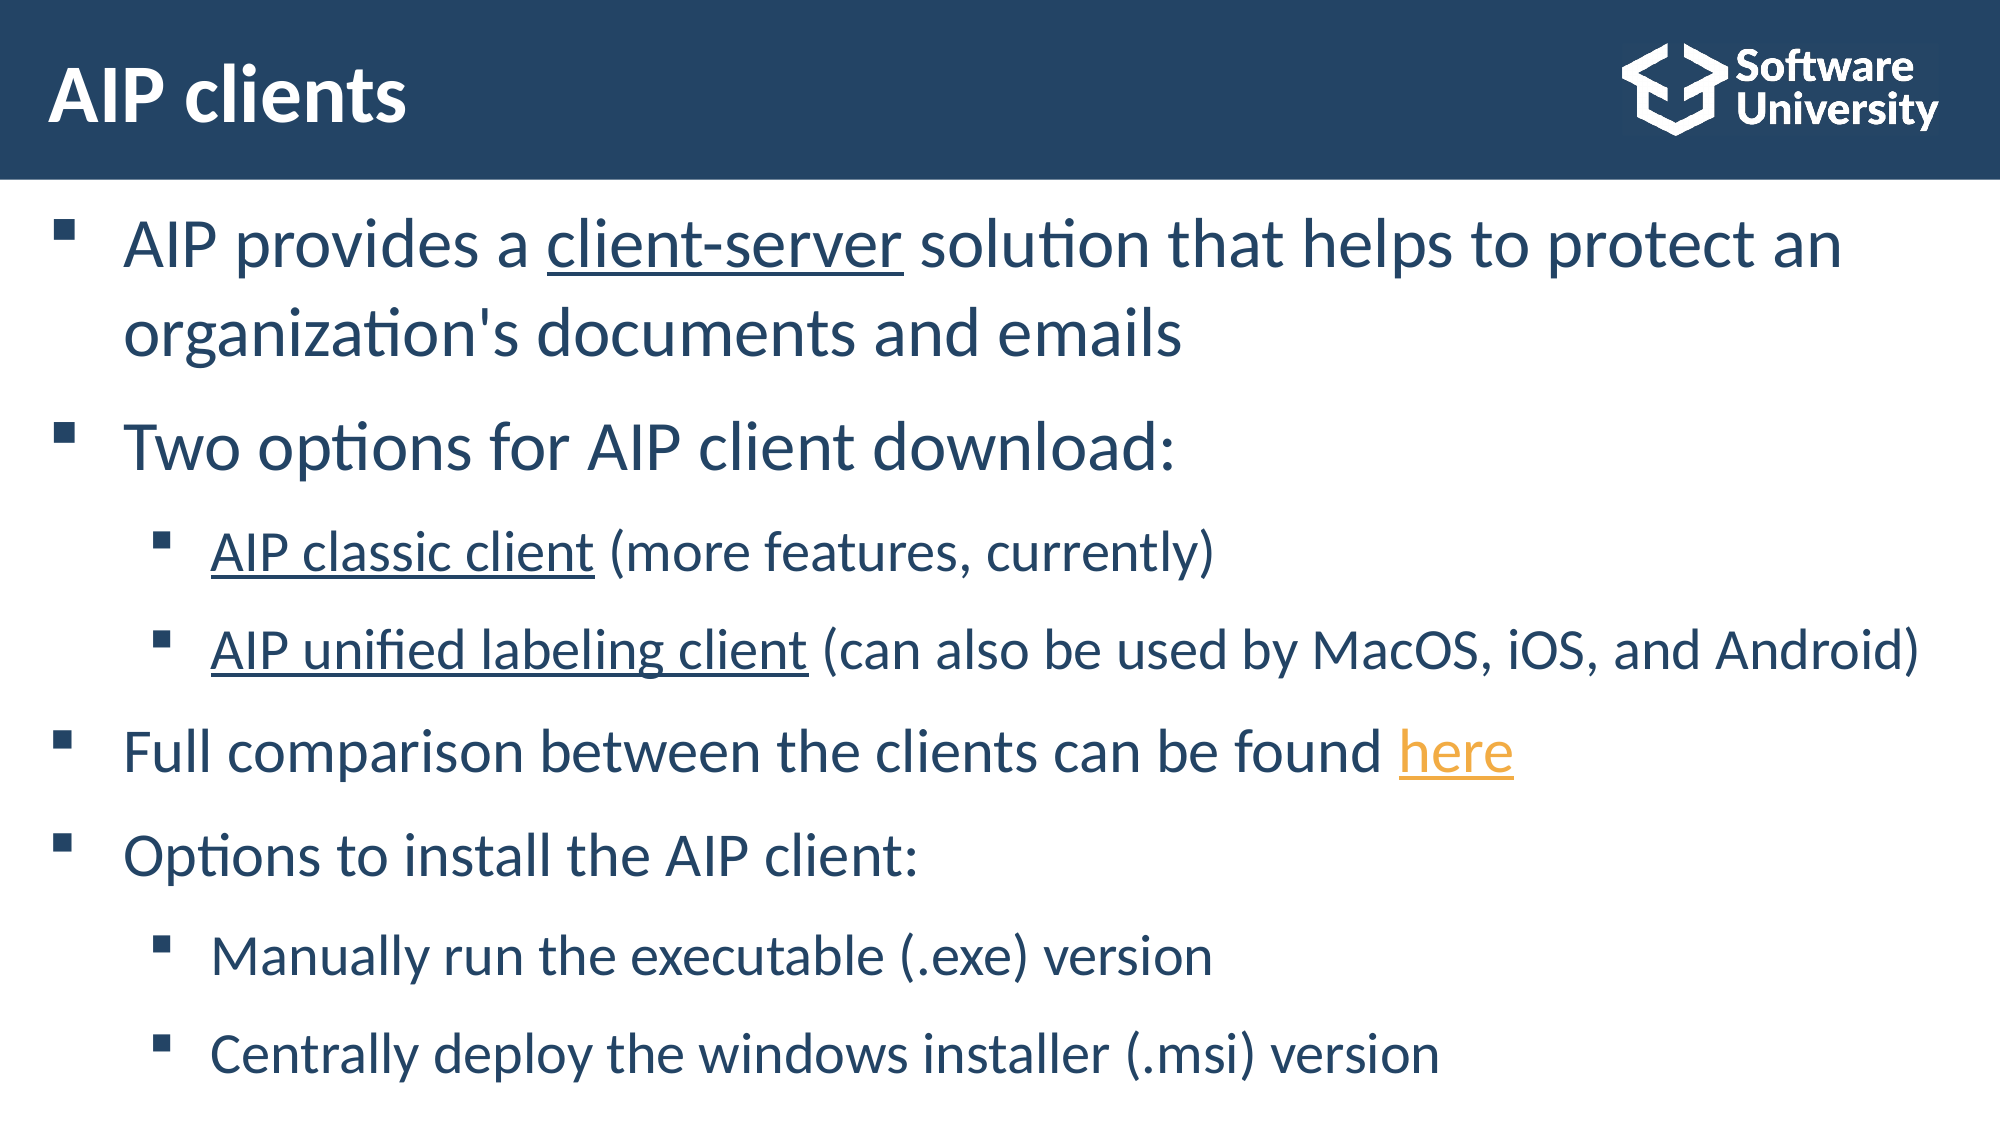

# AIP clients
AIP provides a client-server solution that helps to protect an
organization's documents and emails
Two options for AIP client download:
AIP classic client (more features, currently)
AIP unified labeling client (can also be used by MacOS, iOS, and Android)
Full comparison between the clients can be found here
Options to install the AIP client:
Manually run the executable (.exe) version
Centrally deploy the windows installer (.msi) version